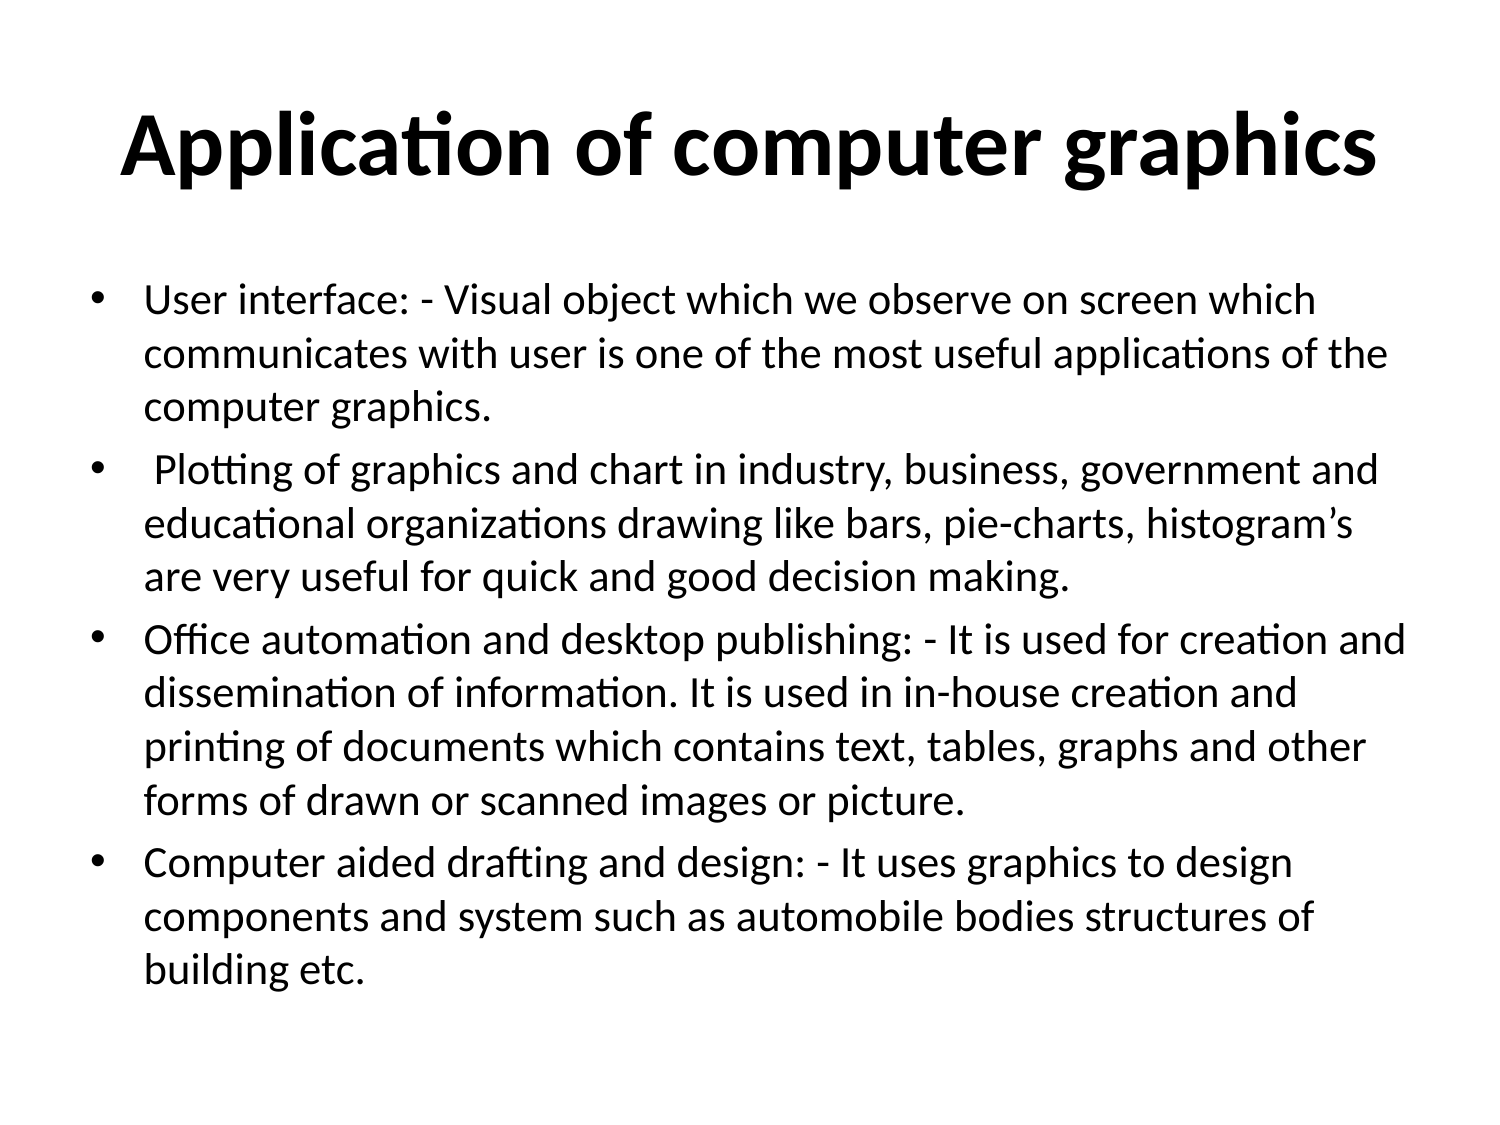

# Application of computer graphics
User interface: - Visual object which we observe on screen which communicates with user is one of the most useful applications of the computer graphics.
 Plotting of graphics and chart in industry, business, government and educational organizations drawing like bars, pie-charts, histogram’s are very useful for quick and good decision making.
Office automation and desktop publishing: - It is used for creation and dissemination of information. It is used in in-house creation and printing of documents which contains text, tables, graphs and other forms of drawn or scanned images or picture.
Computer aided drafting and design: - It uses graphics to design components and system such as automobile bodies structures of building etc.